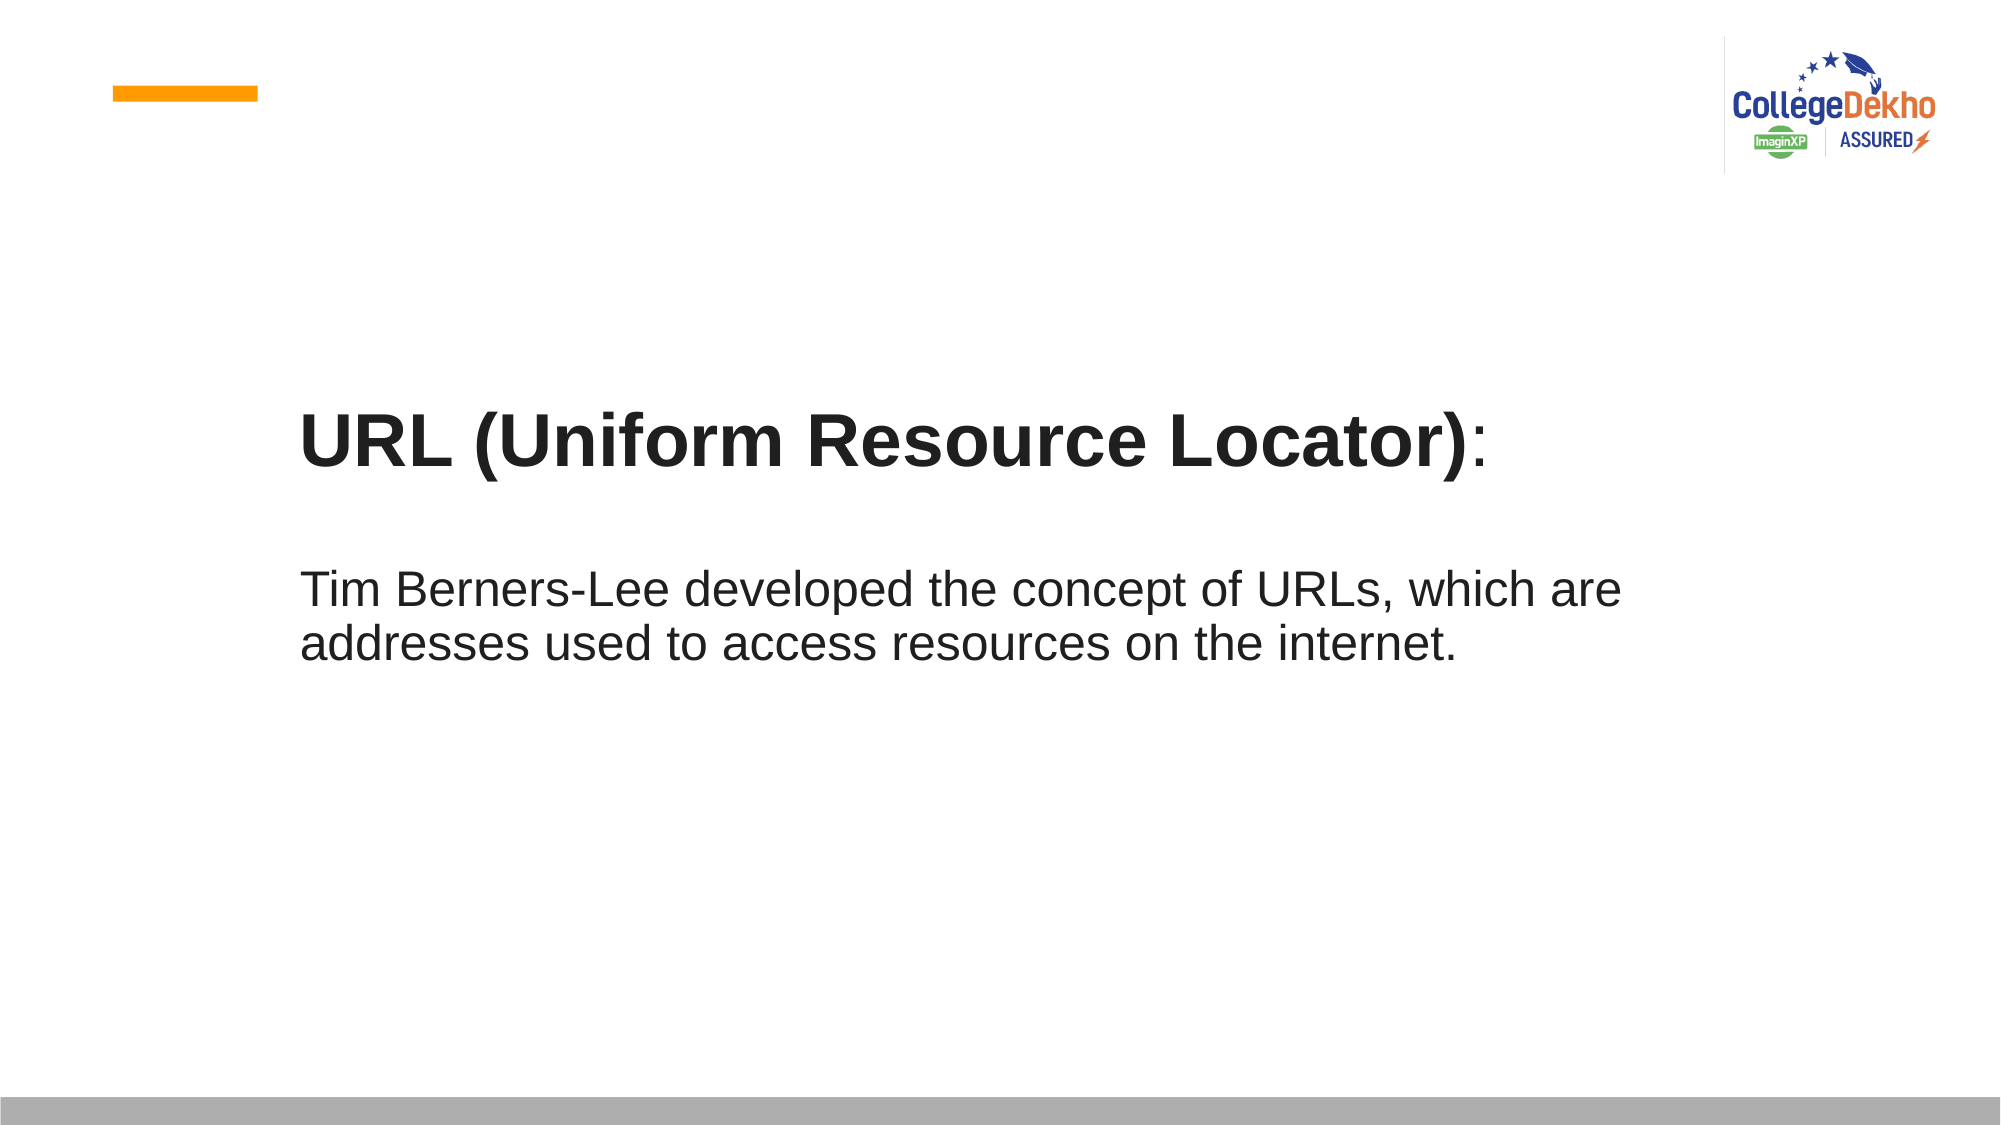

URL (Uniform Resource Locator):

Tim Berners-Lee developed the concept of URLs, which are addresses used to access resources on the internet.